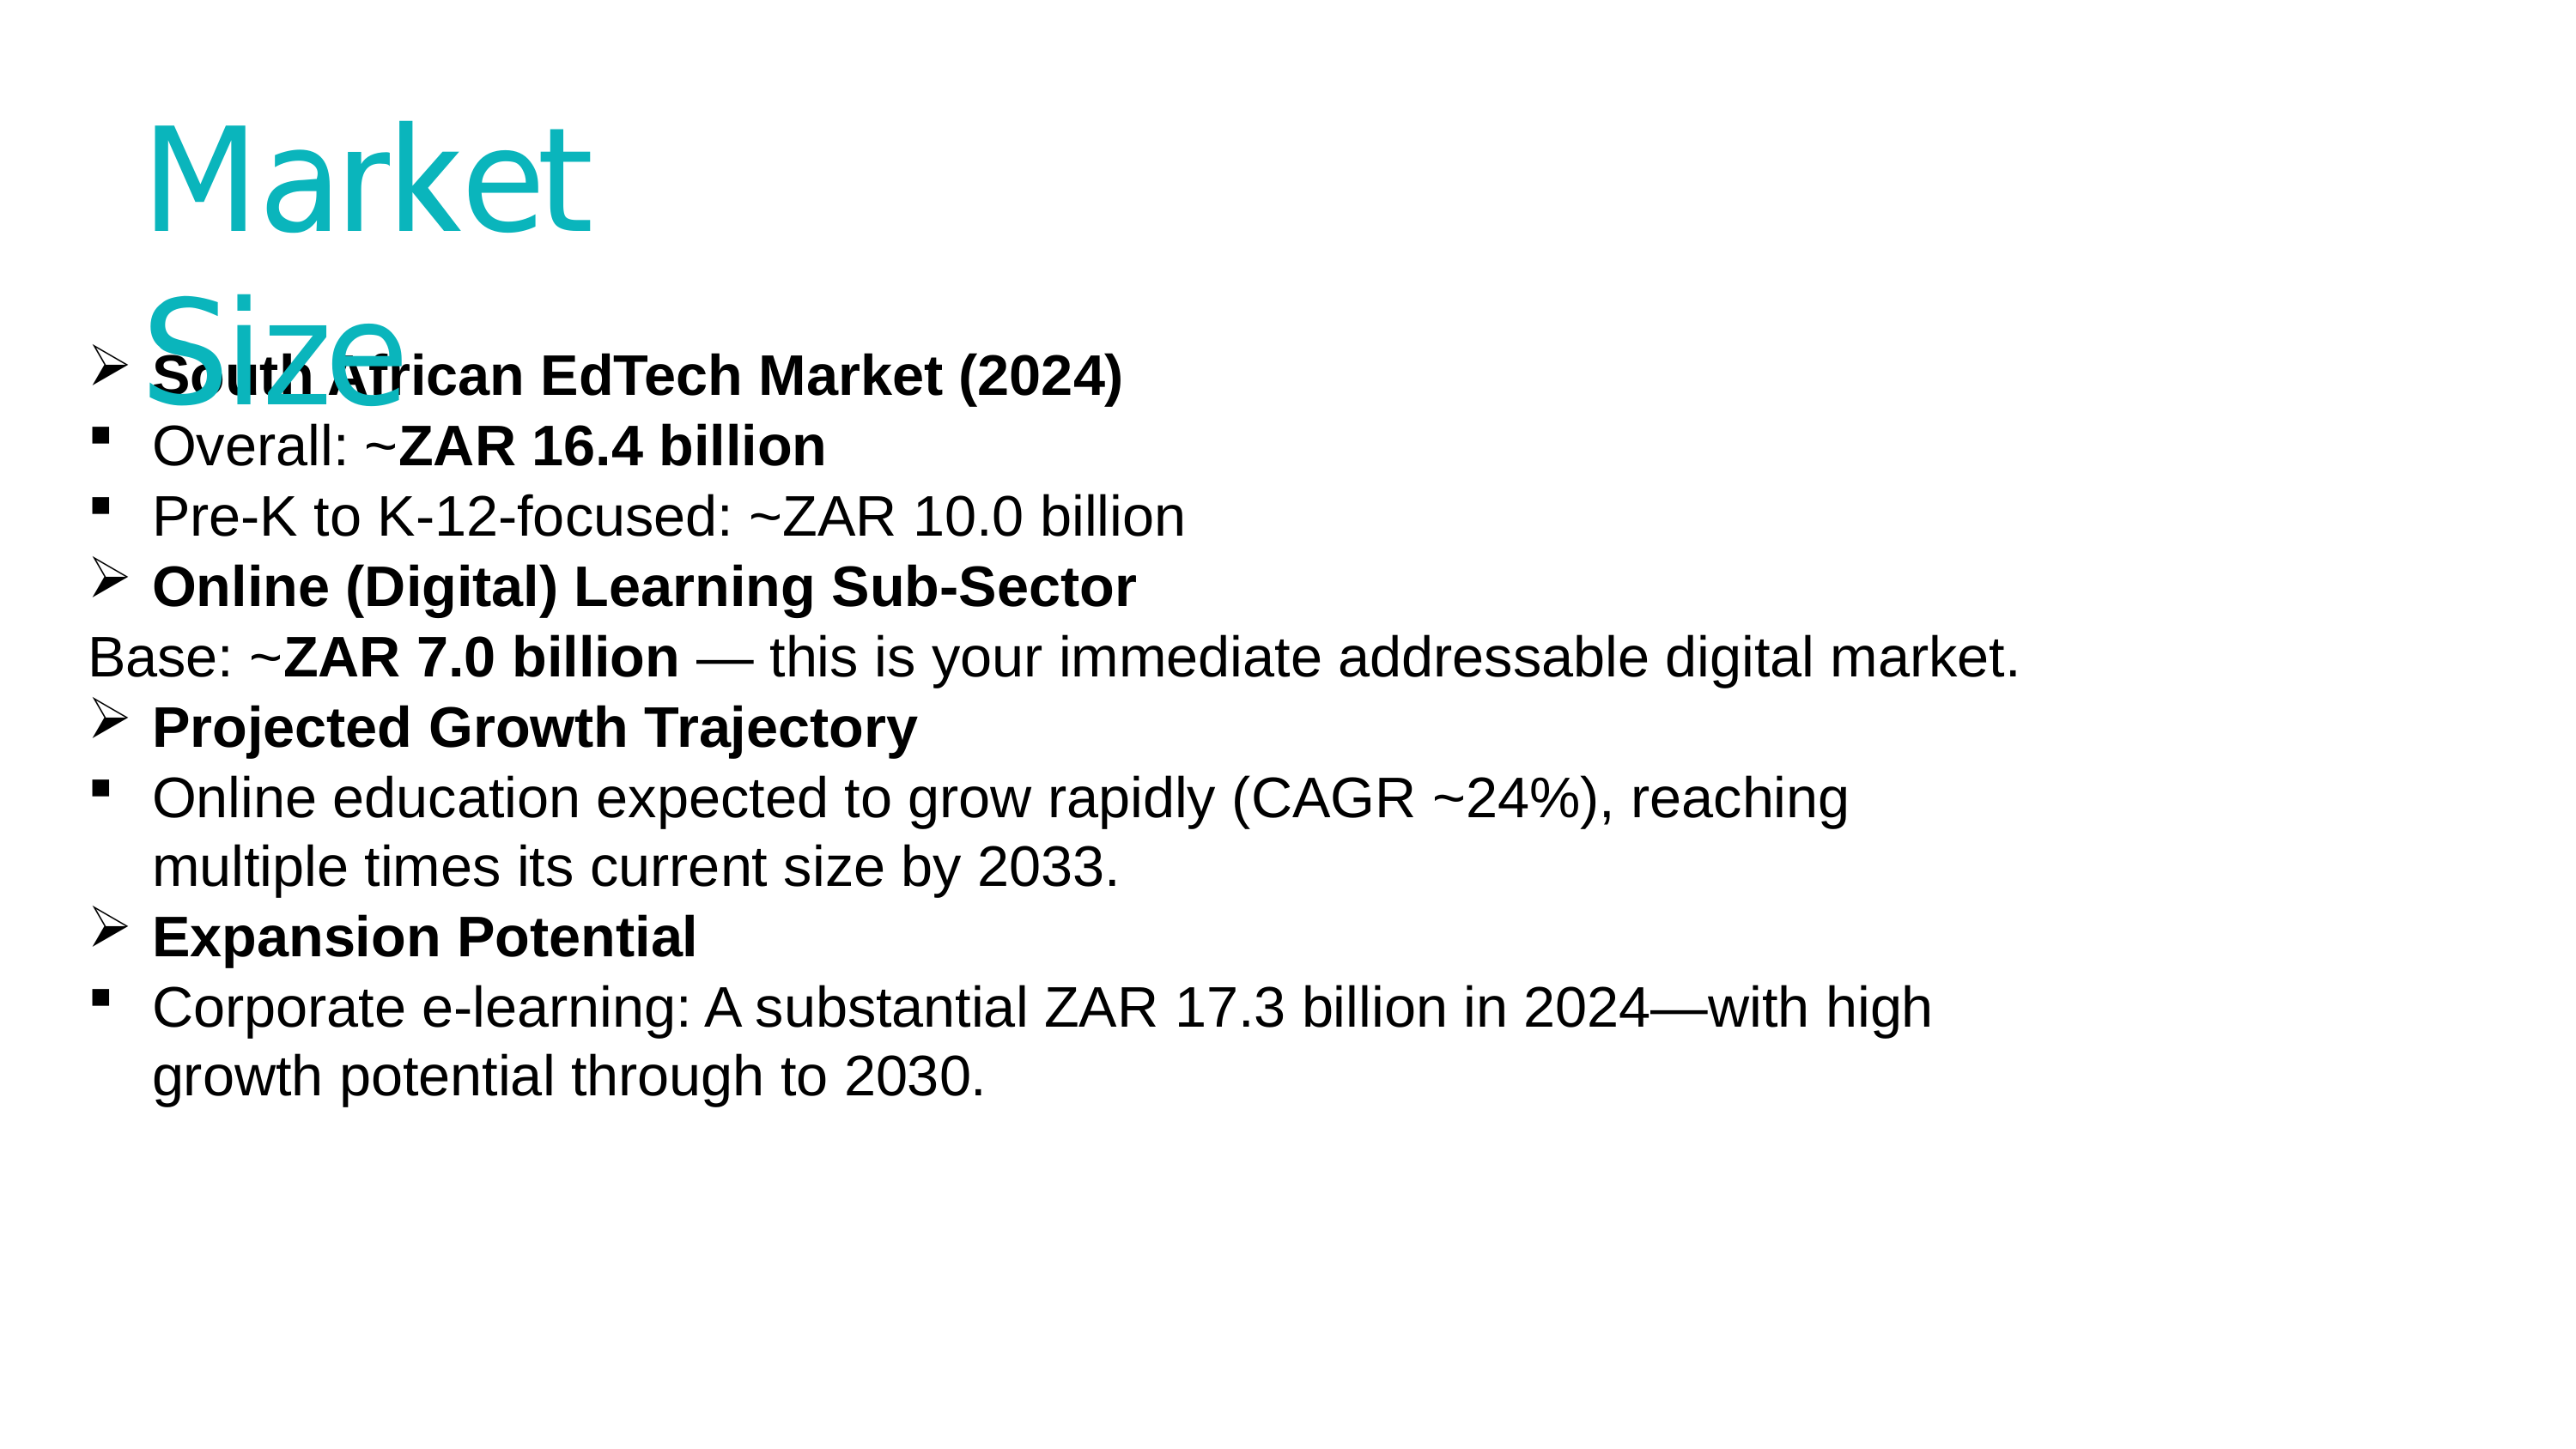

# Market Size
South African EdTech Market (2024)
Overall: ~ZAR 16.4 billion
Pre-K to K-12-focused: ~ZAR 10.0 billion
Online (Digital) Learning Sub-Sector
Base: ~ZAR 7.0 billion — this is your immediate addressable digital market.
Projected Growth Trajectory
Online education expected to grow rapidly (CAGR ~24%), reaching multiple times its current size by 2033.
Expansion Potential
Corporate e-learning: A substantial ZAR 17.3 billion in 2024—with high growth potential through to 2030.